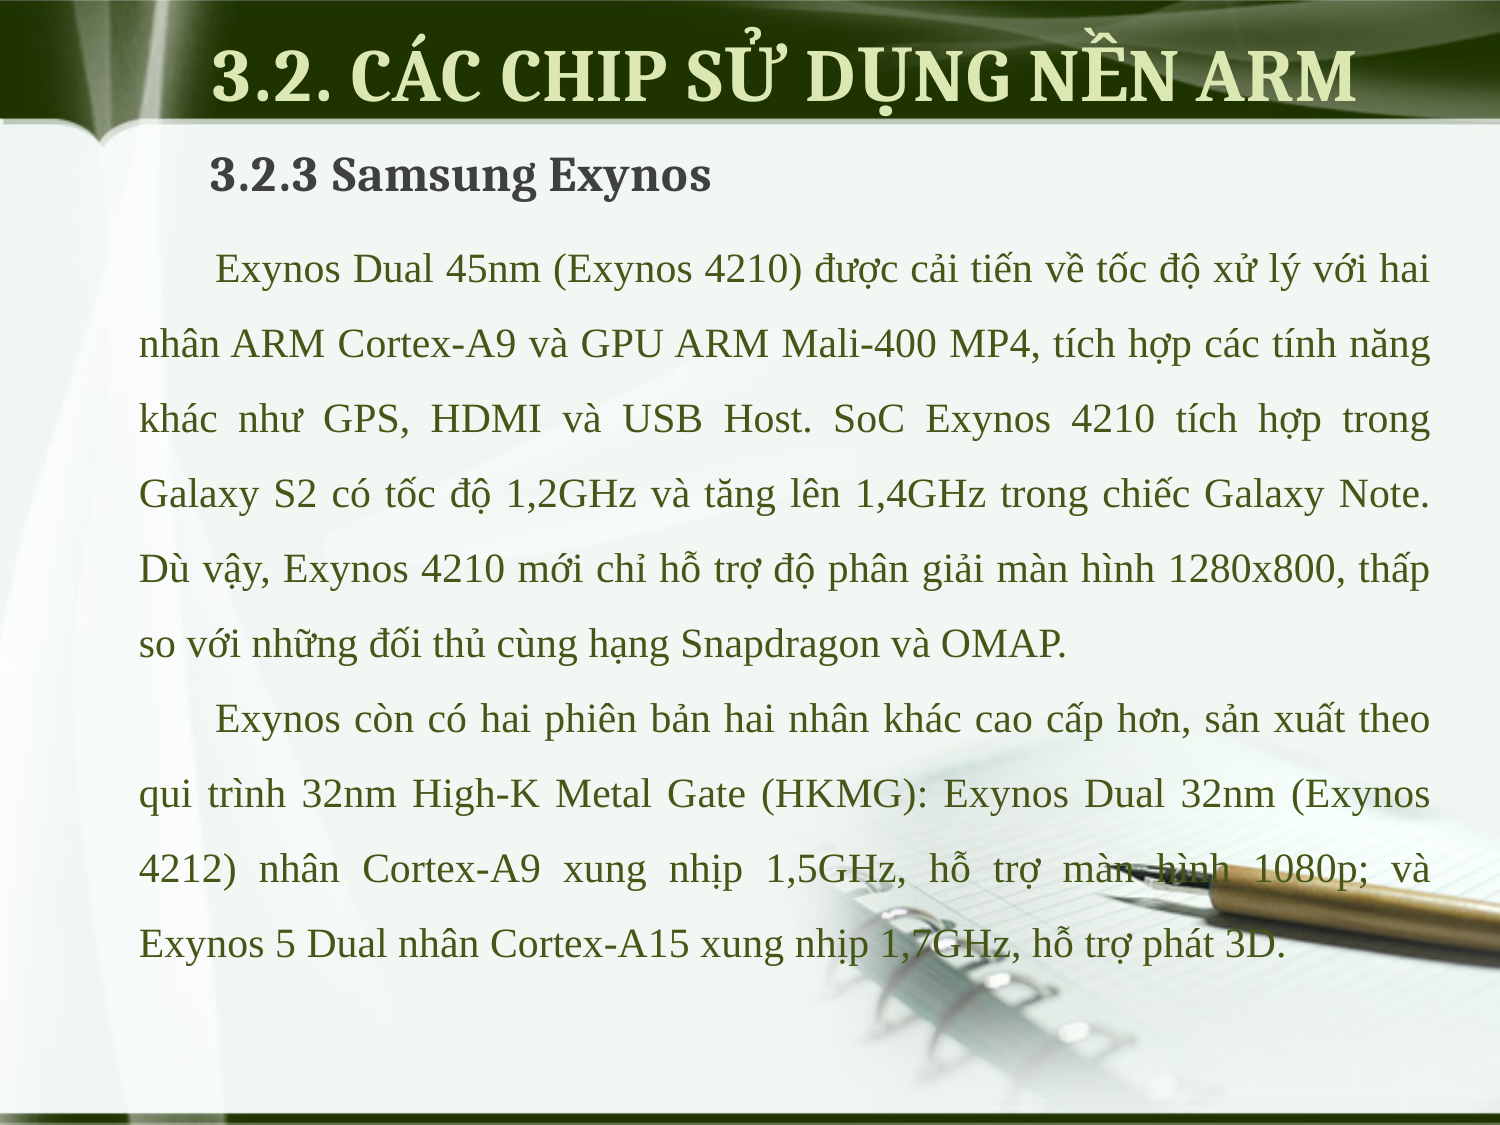

# 3.2. CÁC CHIP SỬ DỤNG NỀN ARM
3.2.3 Samsung Exynos
Exynos Dual 45nm (Exynos 4210) được cải tiến về tốc độ xử lý với hai nhân ARM Cortex-A9 và GPU ARM Mali-400 MP4, tích hợp các tính năng khác như GPS, HDMI và USB Host. SoC Exynos 4210 tích hợp trong Galaxy S2 có tốc độ 1,2GHz và tăng lên 1,4GHz trong chiếc Galaxy Note. Dù vậy, Exynos 4210 mới chỉ hỗ trợ độ phân giải màn hình 1280x800, thấp so với những đối thủ cùng hạng Snapdragon và OMAP.
Exynos còn có hai phiên bản hai nhân khác cao cấp hơn, sản xuất theo qui trình 32nm High-K Metal Gate (HKMG): Exynos Dual 32nm (Exynos 4212) nhân Cortex-A9 xung nhịp 1,5GHz, hỗ trợ màn hình 1080p; và Exynos 5 Dual nhân Cortex-A15 xung nhịp 1,7GHz, hỗ trợ phát 3D.